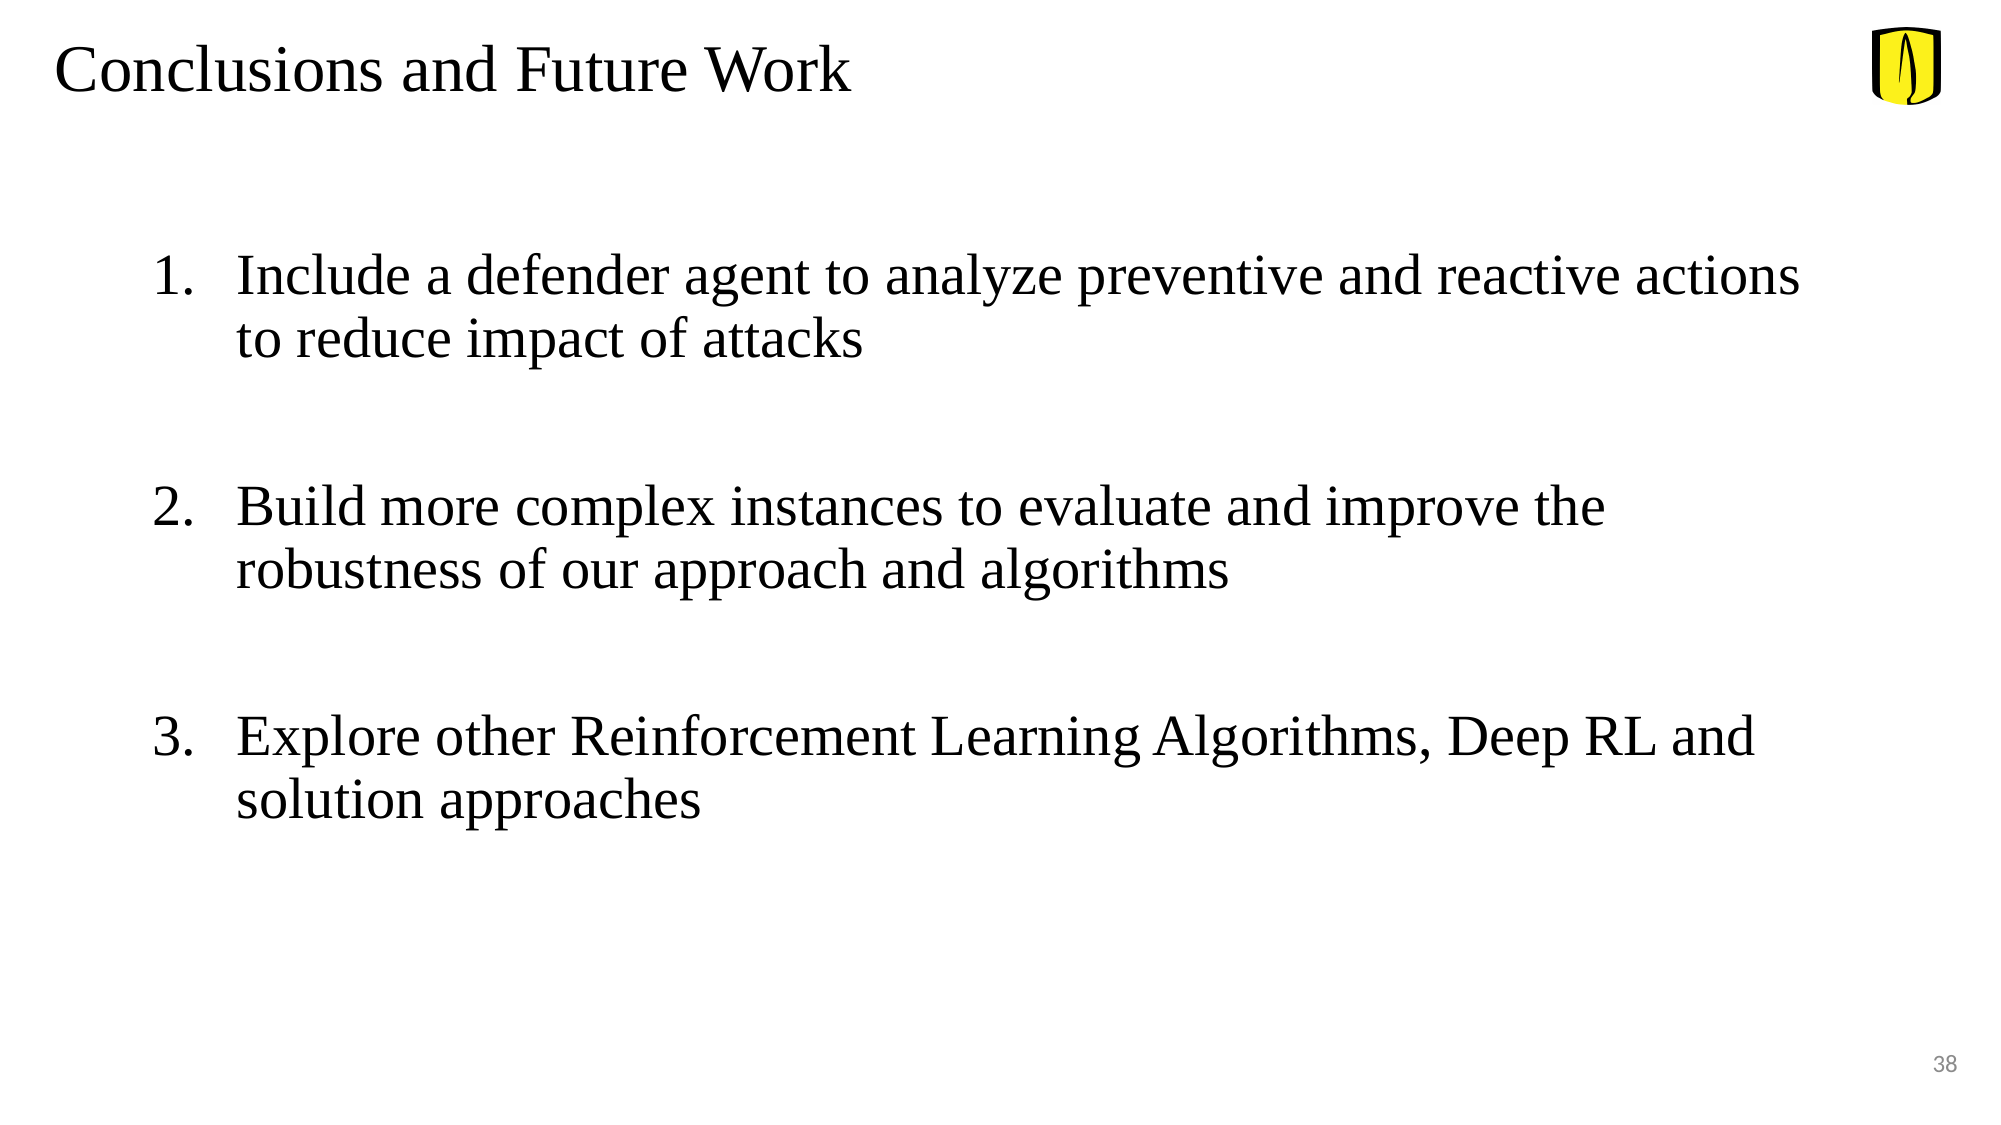

Conclusions and Future Work
Include a defender agent to analyze preventive and reactive actions to reduce impact of attacks

Build more complex instances to evaluate and improve the robustness of our approach and algorithms

Explore other Reinforcement Learning Algorithms, Deep RL and solution approaches

38